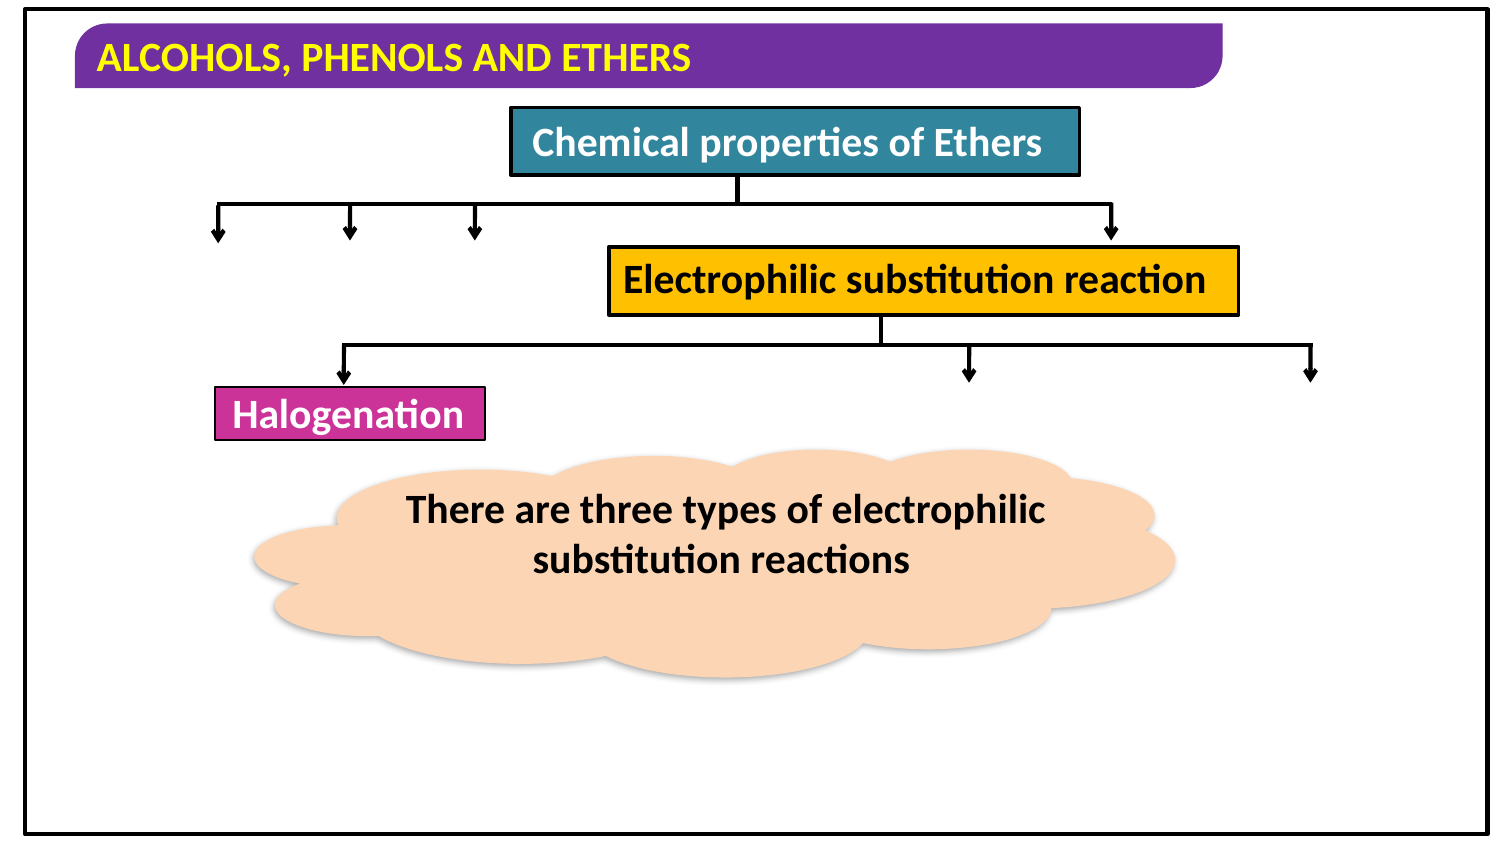

Chemical properties of Ethers
Electrophilic substitution reaction

Halogenation

There are three types of electrophilic substitution reactions